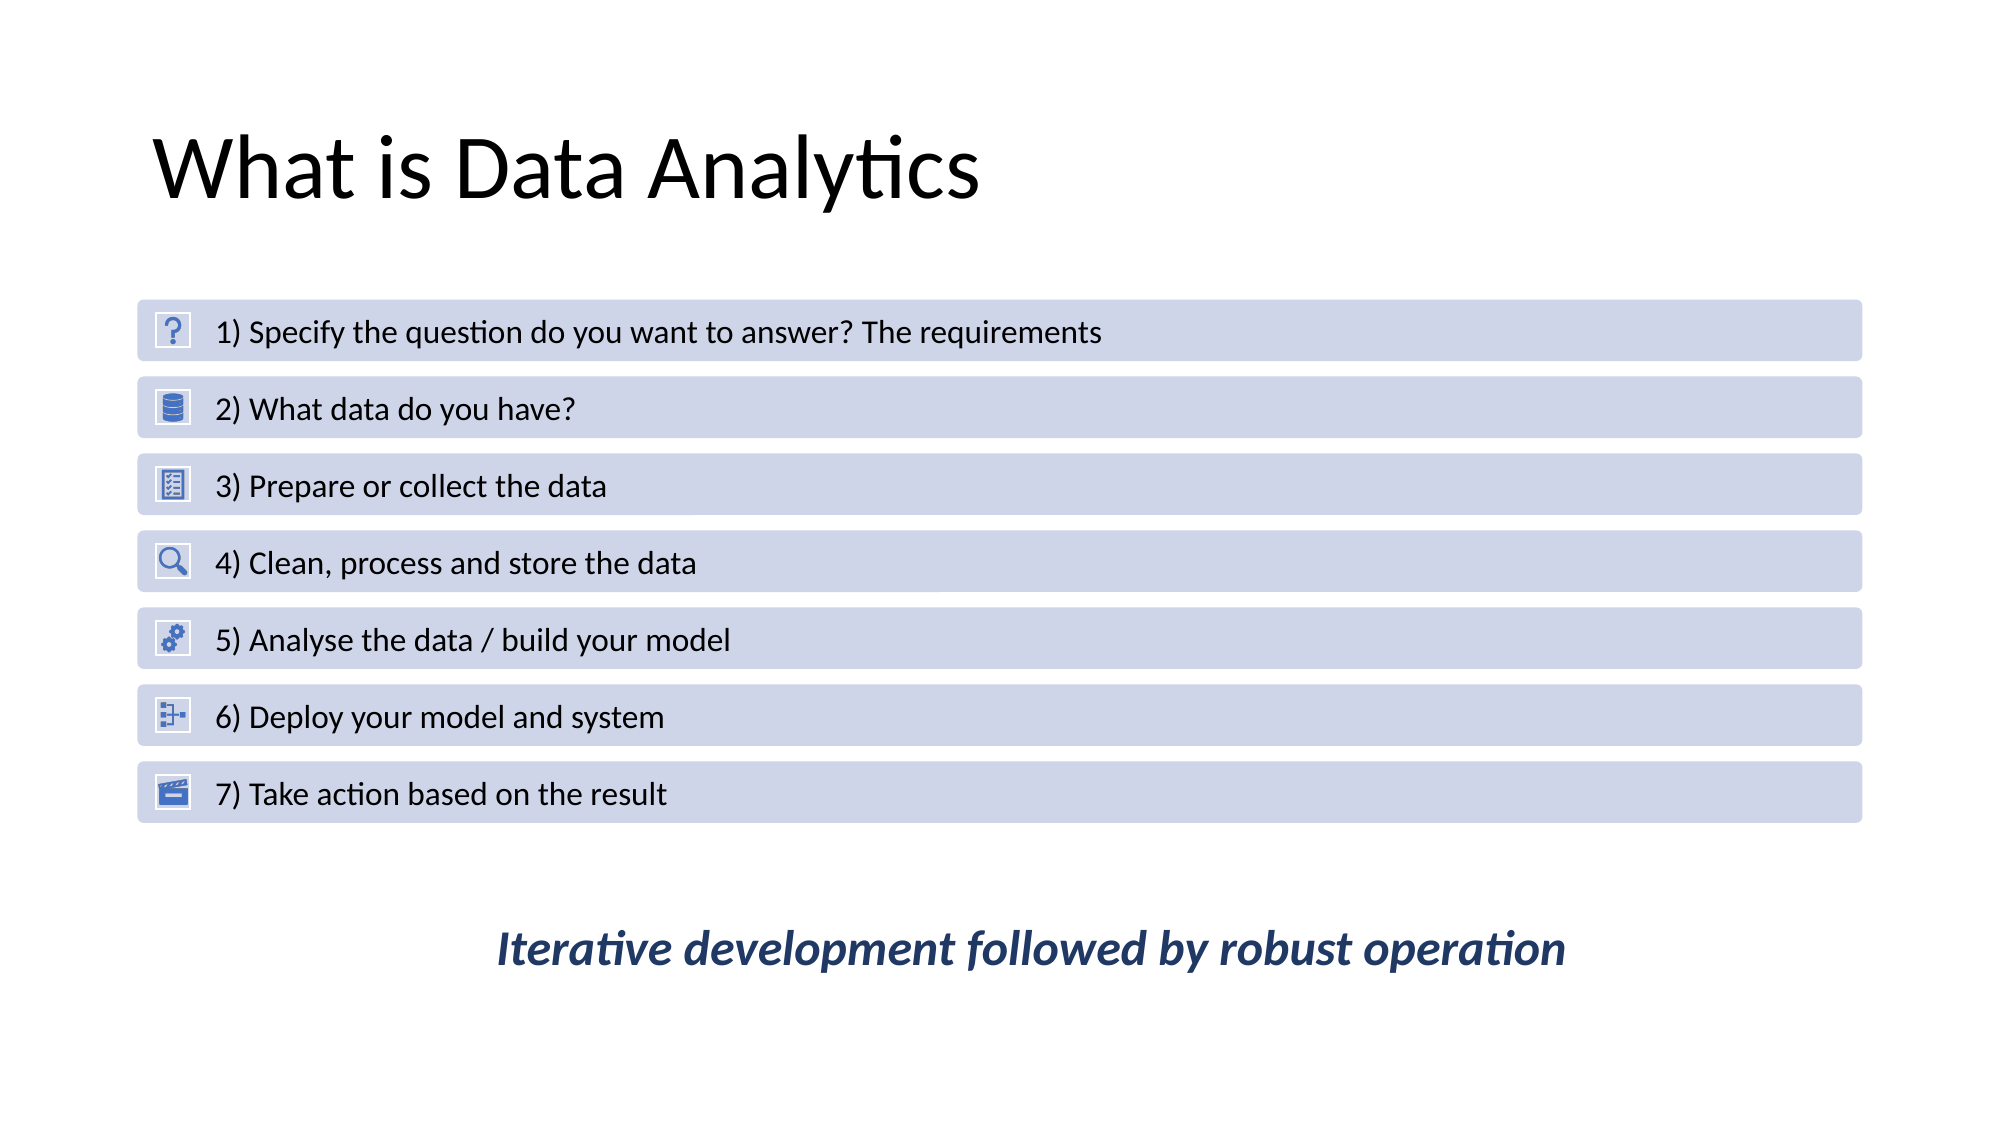

# What is Data Analytics
1) Specify the question do you want to answer? The requirements
2) What data do you have?
3) Prepare or collect the data
4) Clean, process and store the data
5) Analyse the data / build your model
6) Deploy your model and system
7) Take action based on the result
Iterative development followed by robust operation